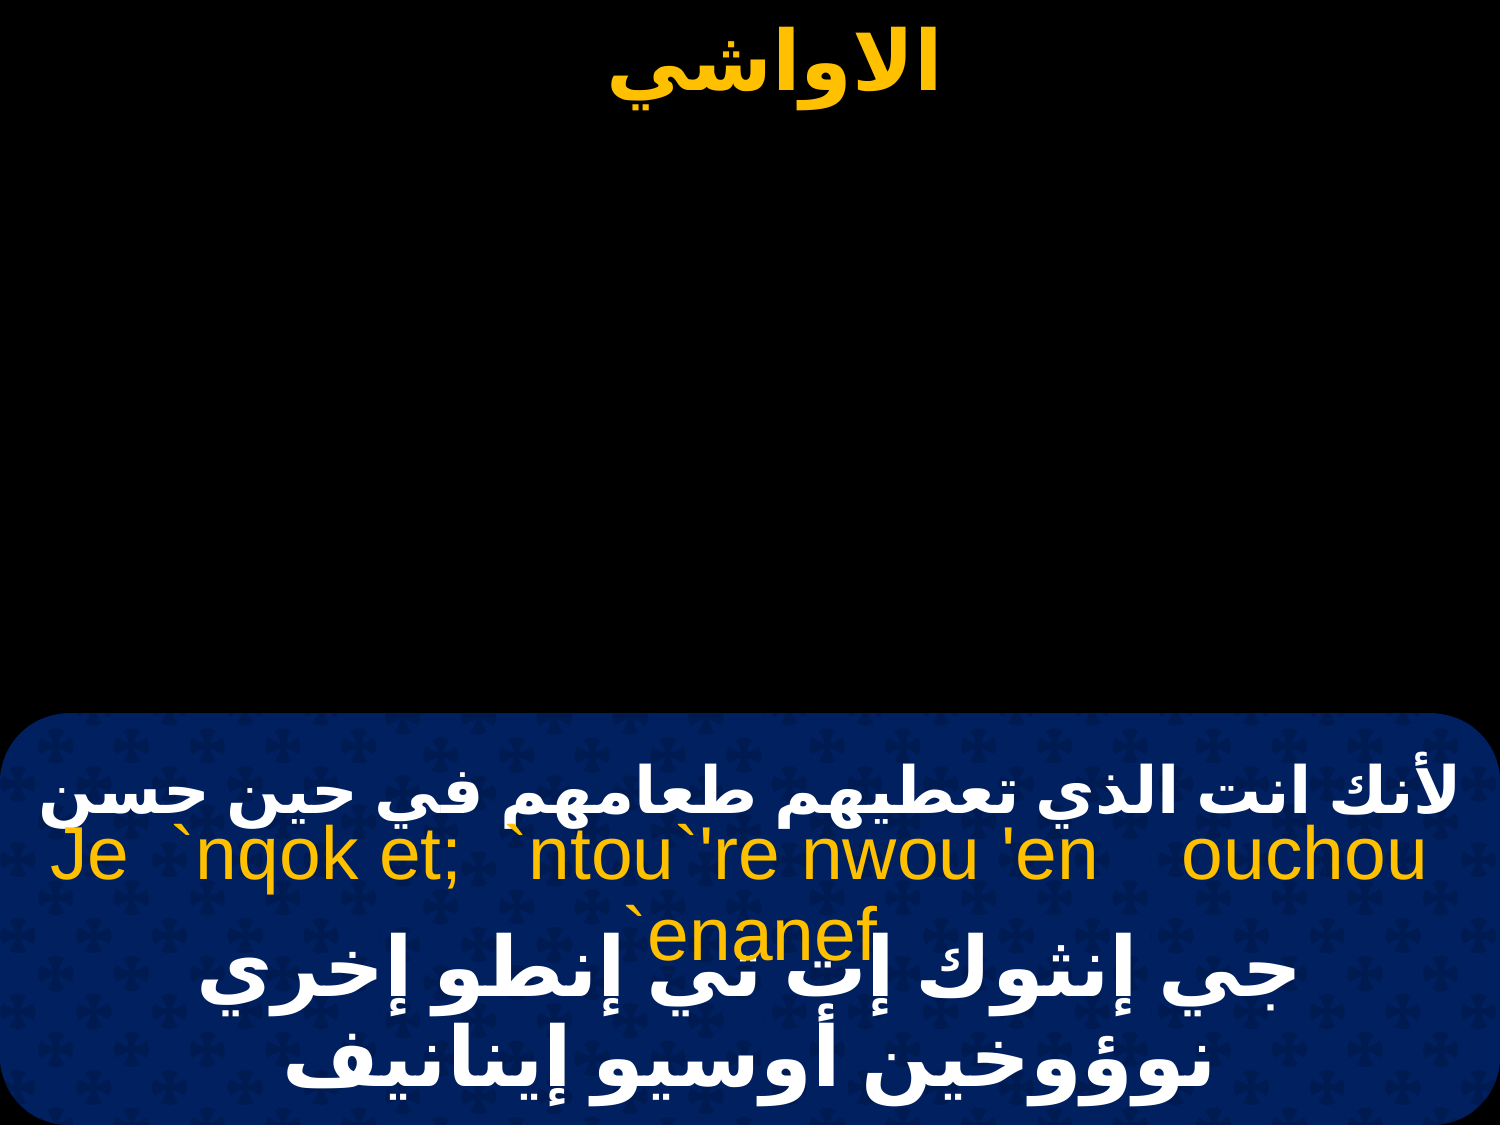

# لأنك انت الذي تعطيهم طعامهم في حين حسن
Je  `nqok et;  `ntou`'re nwou 'en    ouchou  `enanef
جي إنثوك إت تي إنطو إخري نوؤوخين أوسيو إينانيف